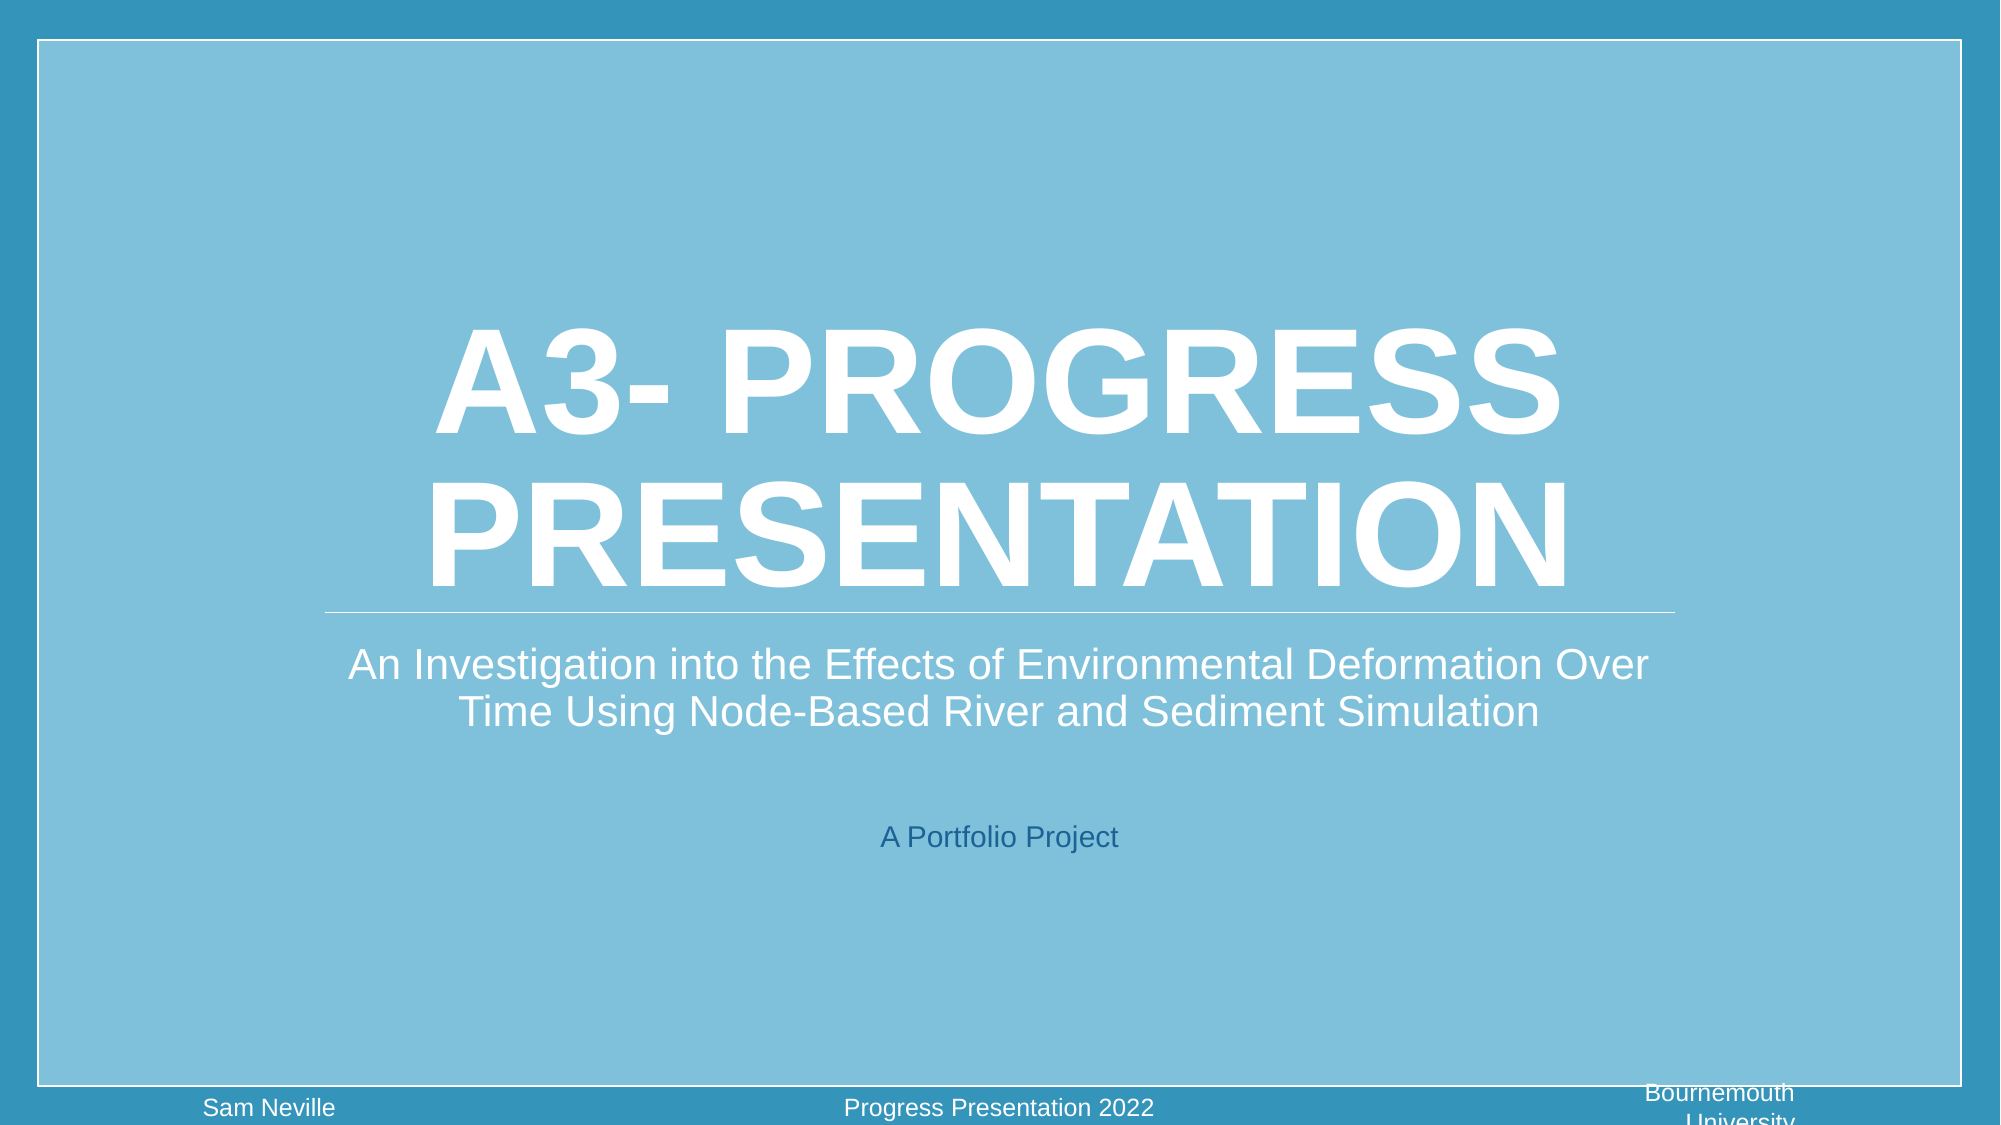

# A3- Progress Presentation
An Investigation into the Effects of Environmental Deformation Over Time Using Node-Based River and Sediment Simulation

A Portfolio Project